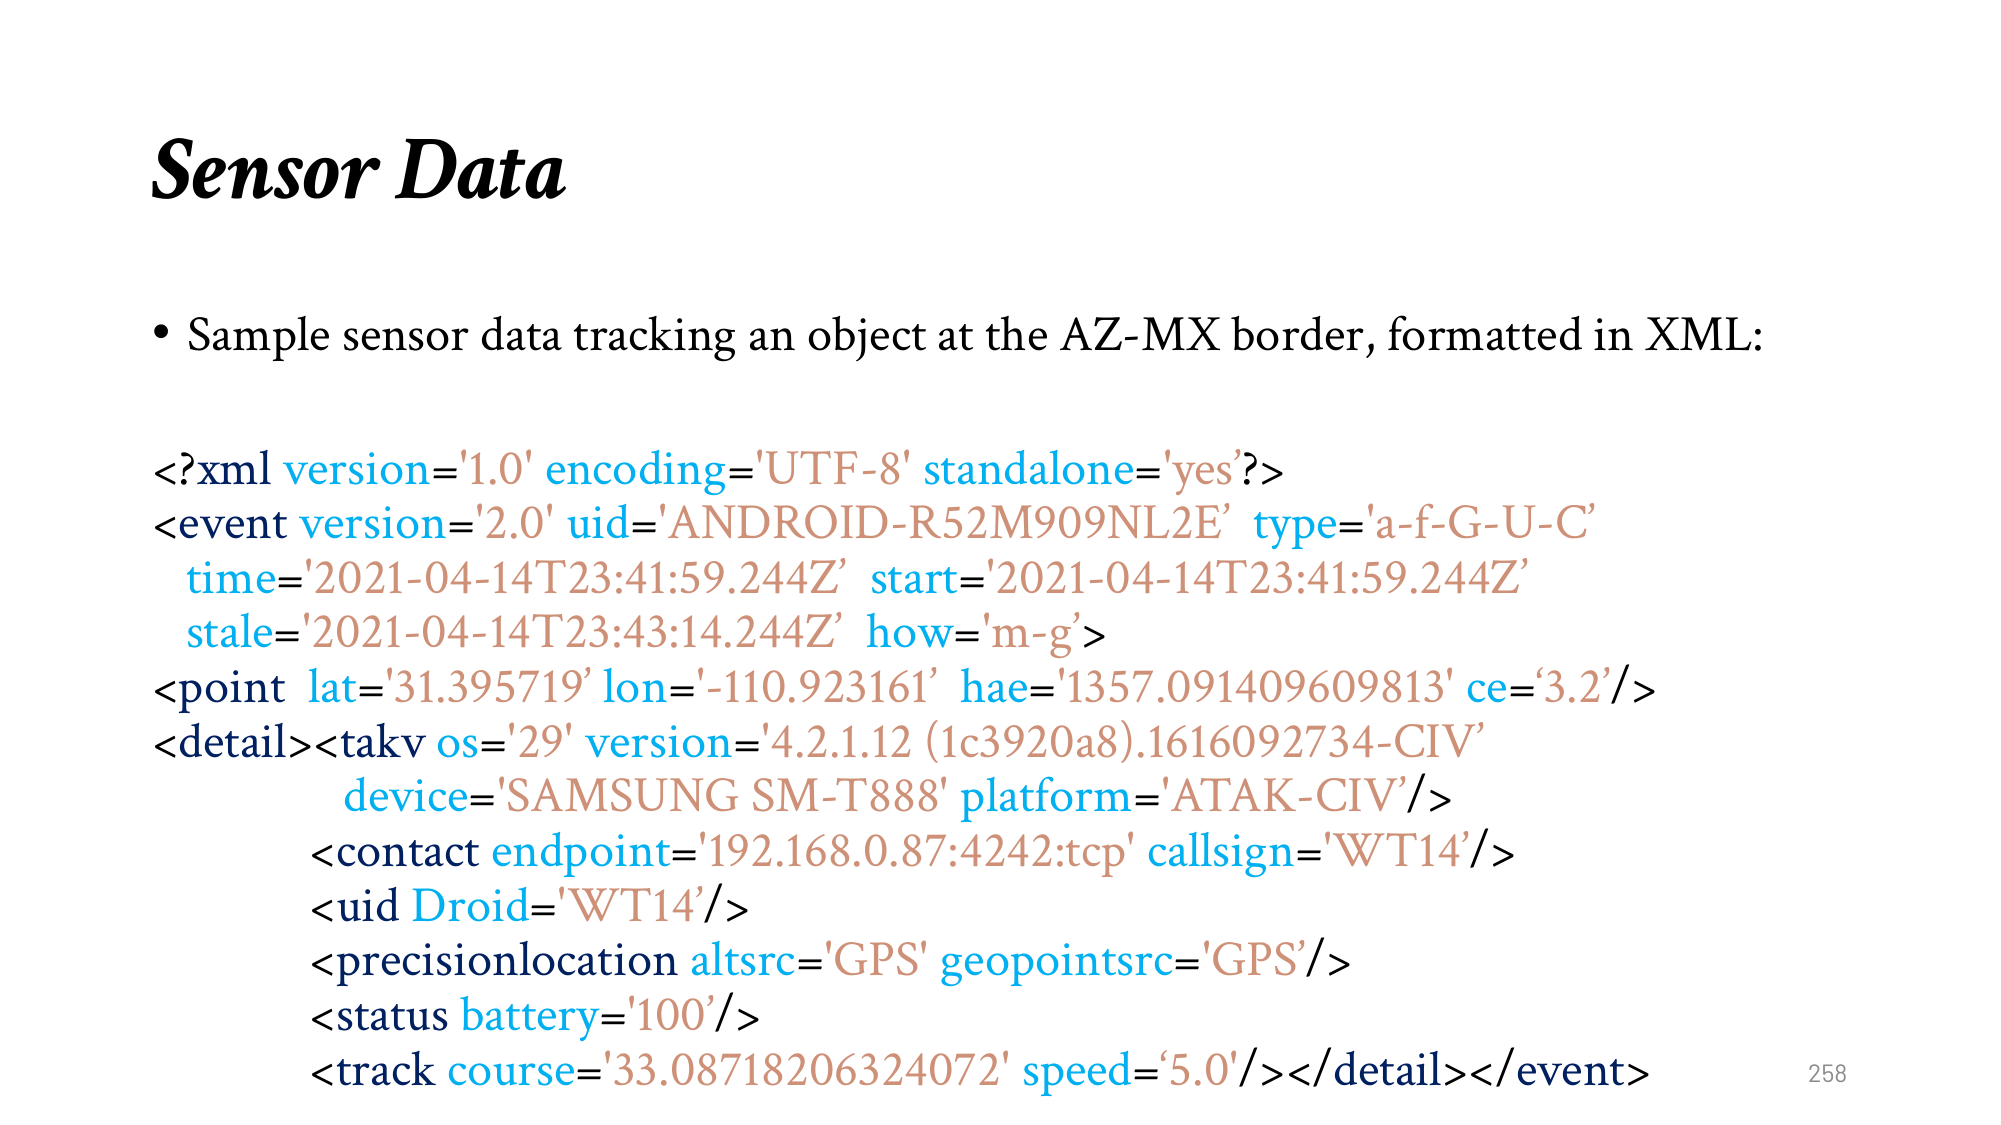

# Sensor Data
Sample sensor data tracking an object at the AZ-MX border, formatted in XML:
<?xml version='1.0' encoding='UTF-8' standalone='yes’?>
<event version='2.0' uid='ANDROID-R52M909NL2E’  type='a-f-G-U-C’
   time='2021-04-14T23:41:59.244Z’  start='2021-04-14T23:41:59.244Z’
   stale='2021-04-14T23:43:14.244Z’  how='m-g’>
<point  lat='31.395719’ lon='-110.923161’  hae='1357.091409609813' ce=‘3.2’/>
<detail><takv os='29' version='4.2.1.12 (1c3920a8).1616092734-CIV’
                 device='SAMSUNG SM-T888' platform='ATAK-CIV’/>
              <contact endpoint='192.168.0.87:4242:tcp' callsign='WT14’/>
              <uid Droid='WT14’/>
              <precisionlocation altsrc='GPS' geopointsrc='GPS’/>
              <status battery='100’/>
              <track course='33.08718206324072' speed=‘5.0'/></detail></event>
258